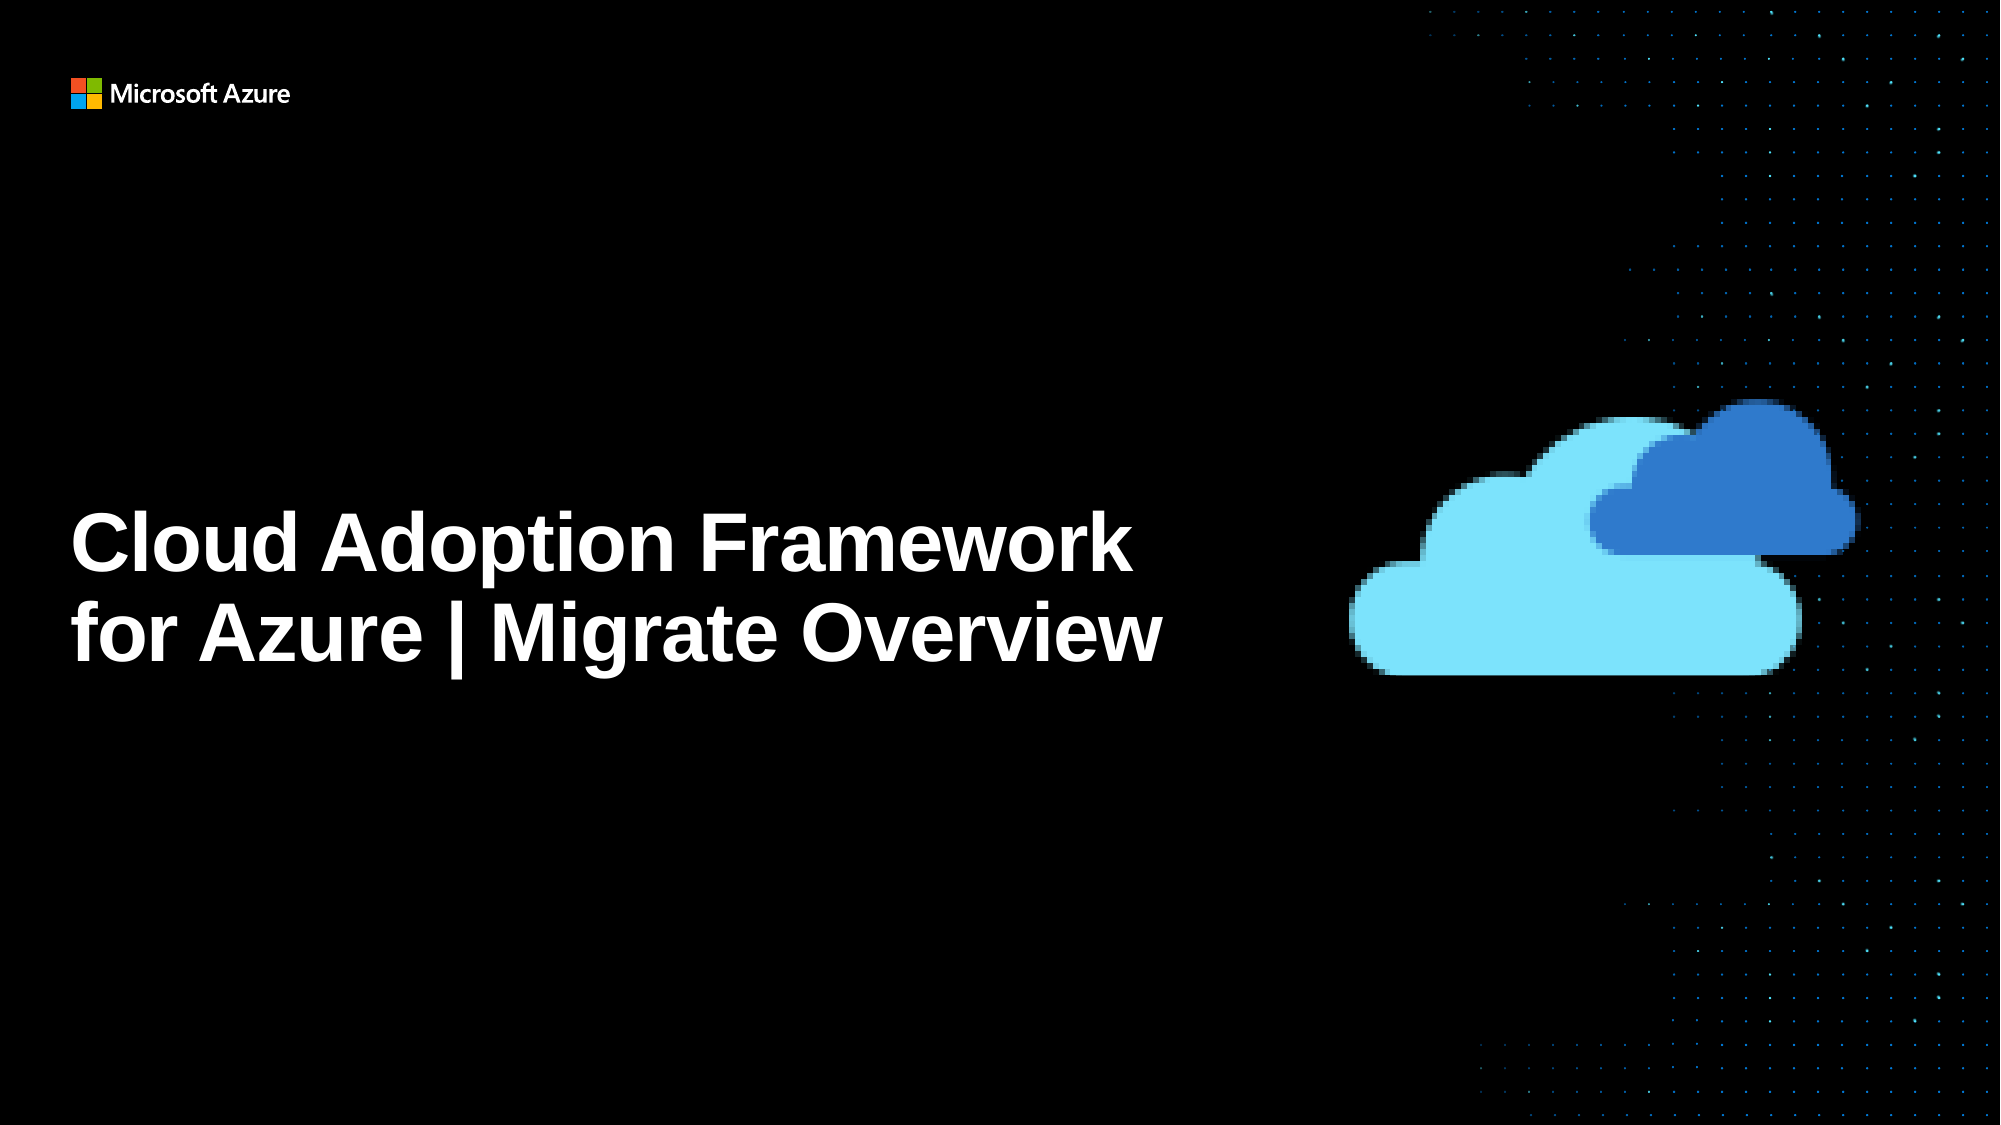

# Cloud Adoption Framework for Azure | Migrate Overview